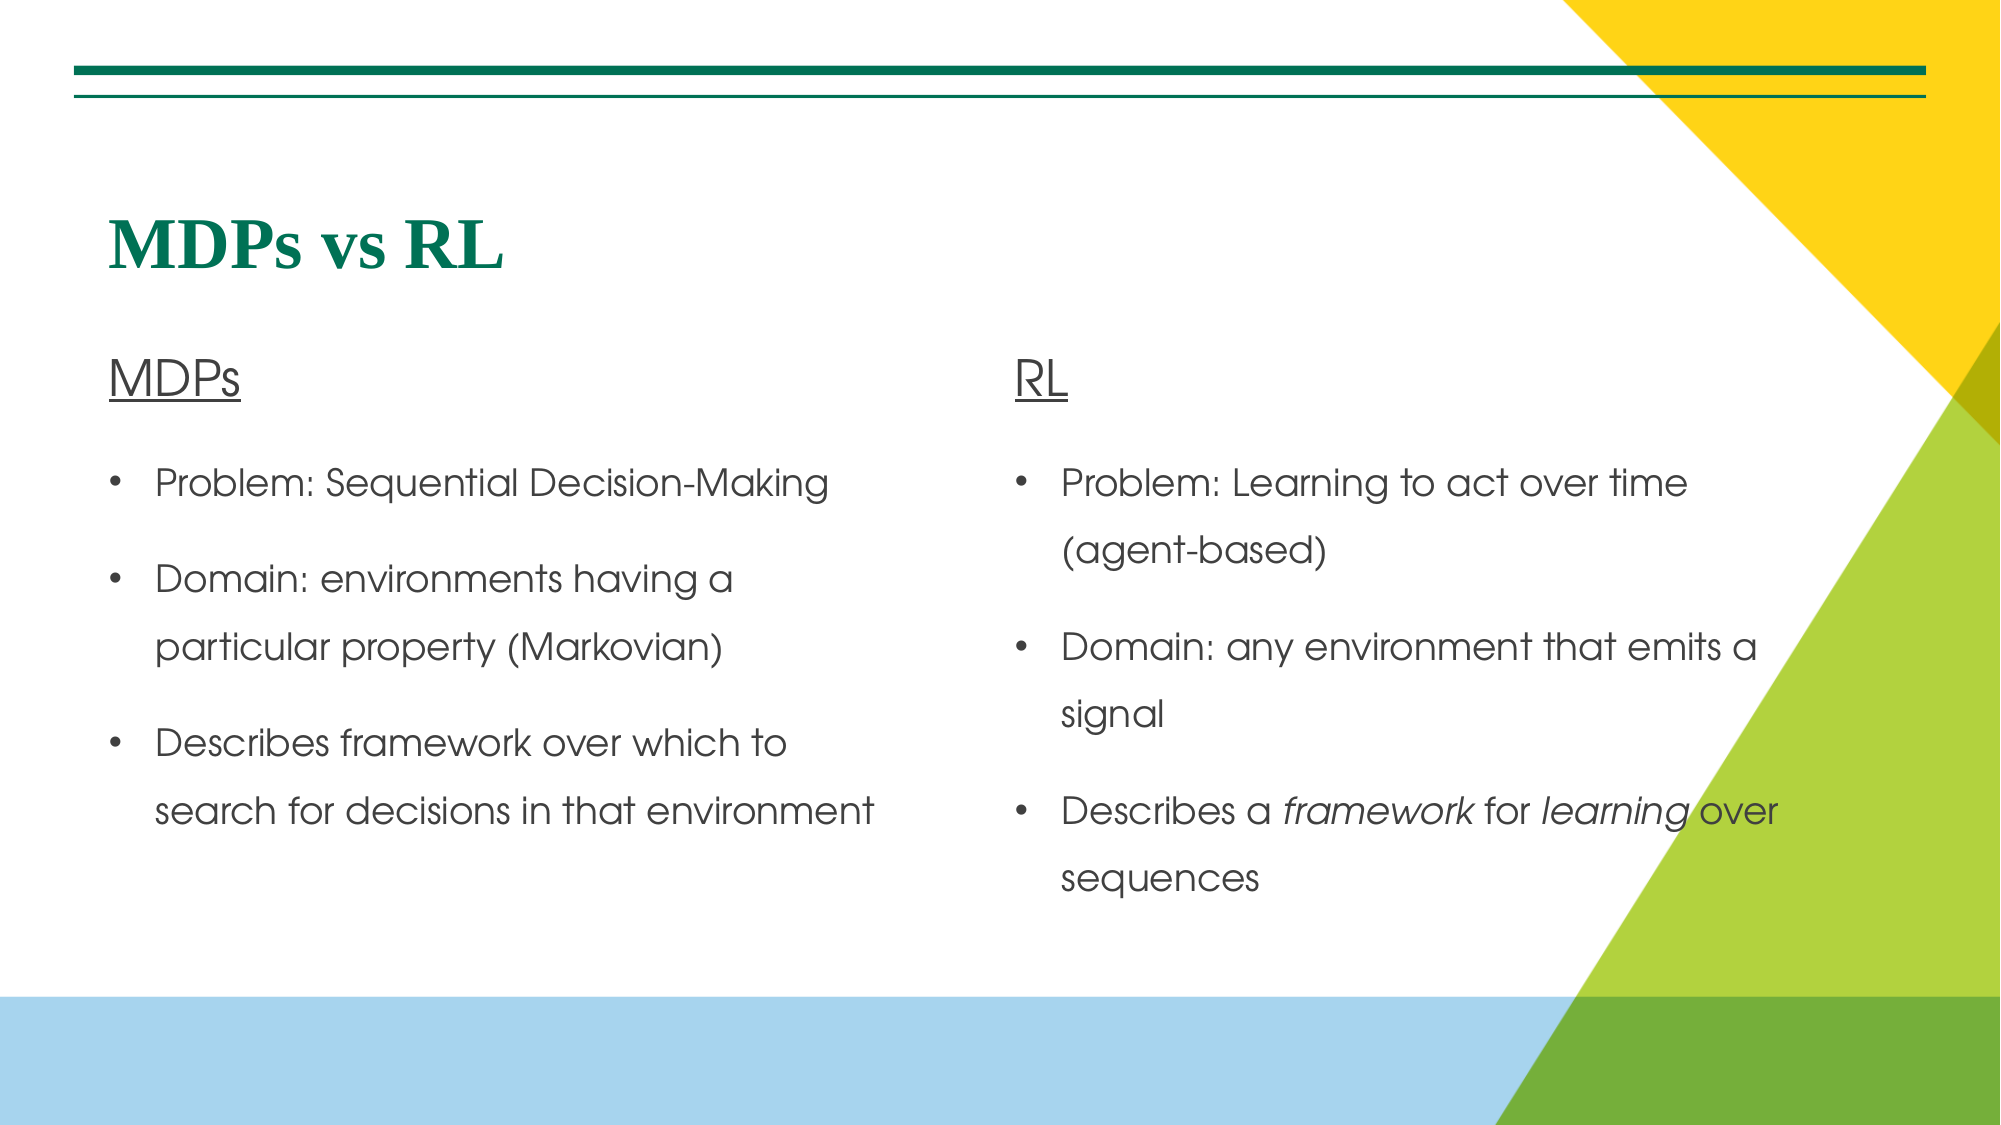

# MDPs vs RL
MDPs
Problem: Sequential Decision-Making
Domain: environments having a particular property (Markovian)
Describes framework over which to search for decisions in that environment
RL
Problem: Learning to act over time (agent-based)
Domain: any environment that emits a signal
Describes a framework for learning over sequences